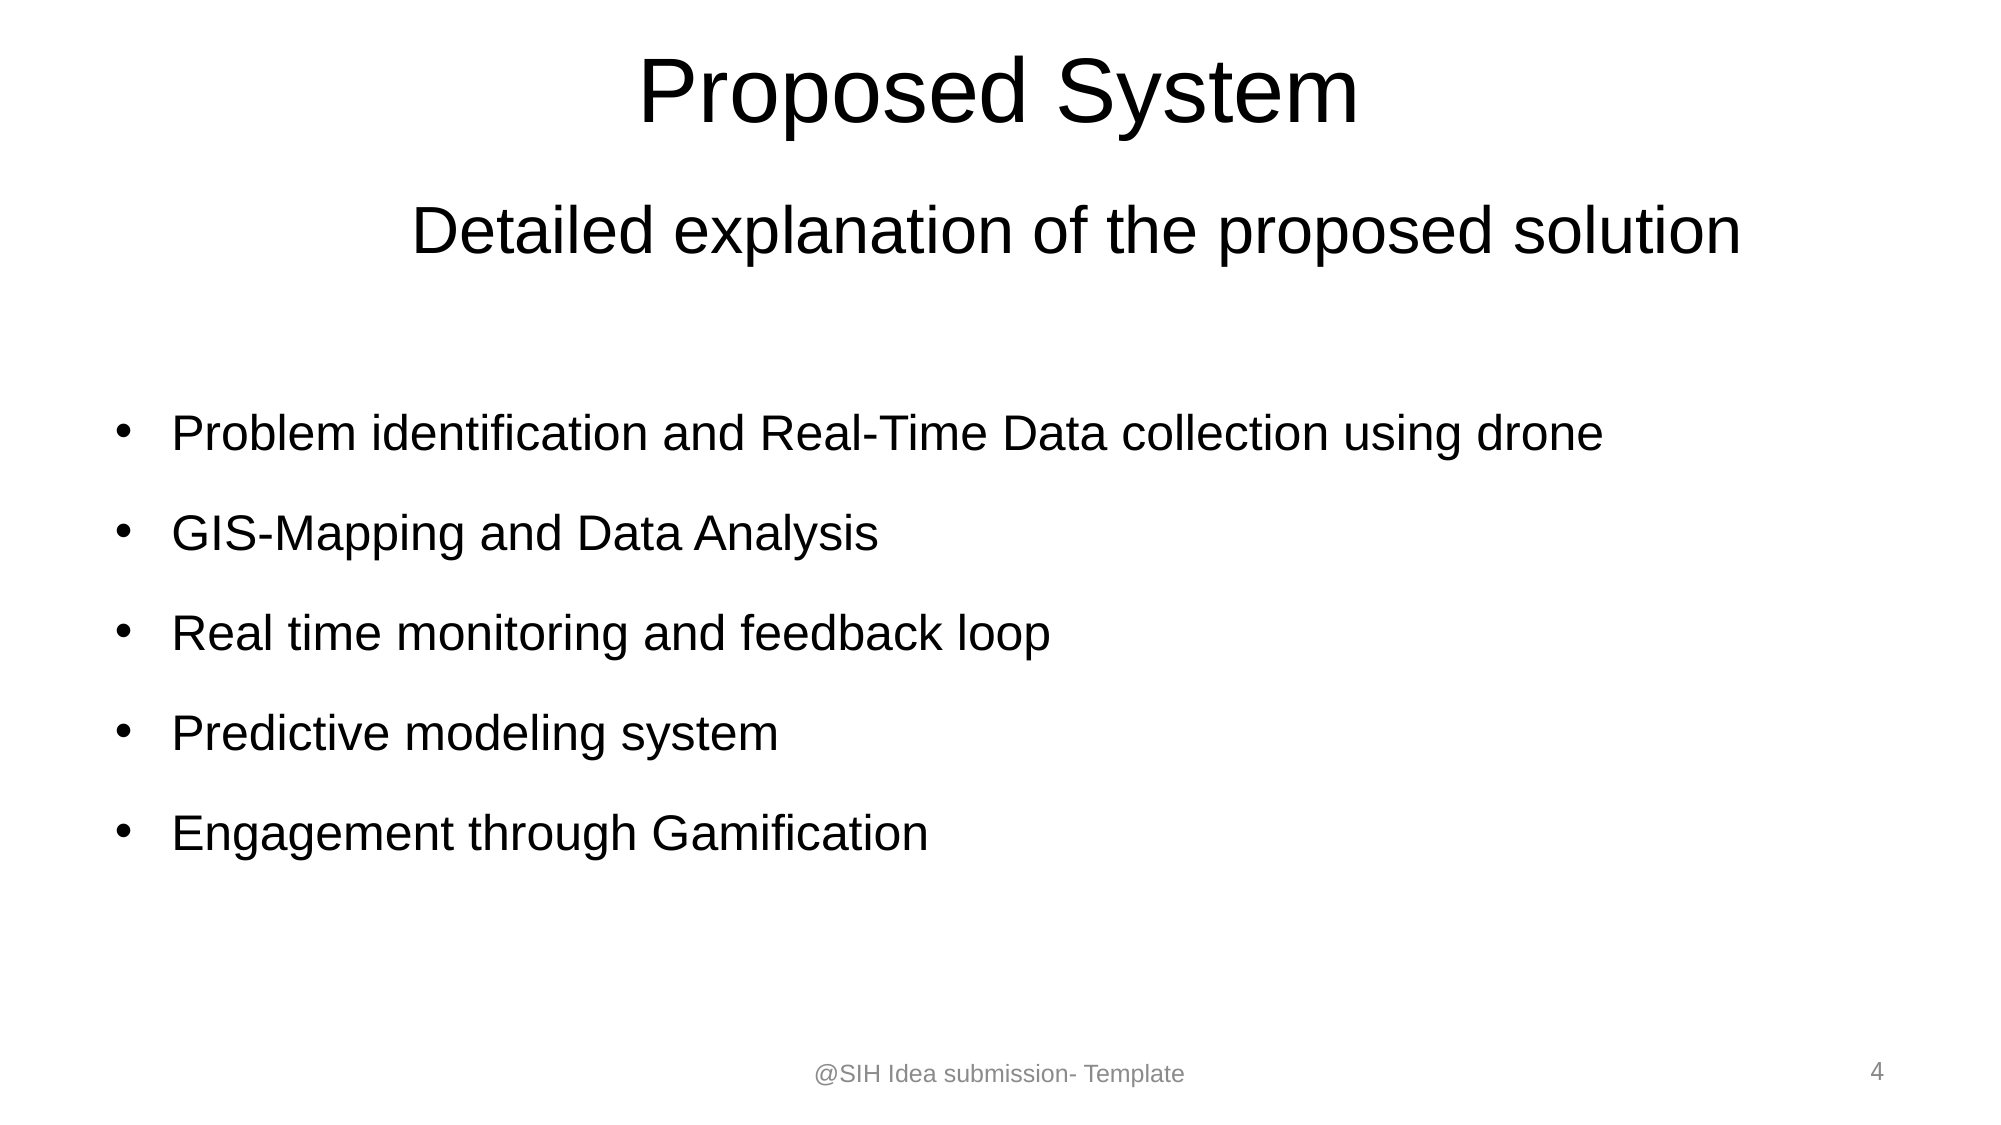

# Proposed System
                Detailed explanation of the proposed solution

Problem identification and Real-Time Data collection using drone
GIS-Mapping and Data Analysis
Real time monitoring and feedback loop
Predictive modeling system
Engagement through Gamification
@SIH Idea submission- Template
4